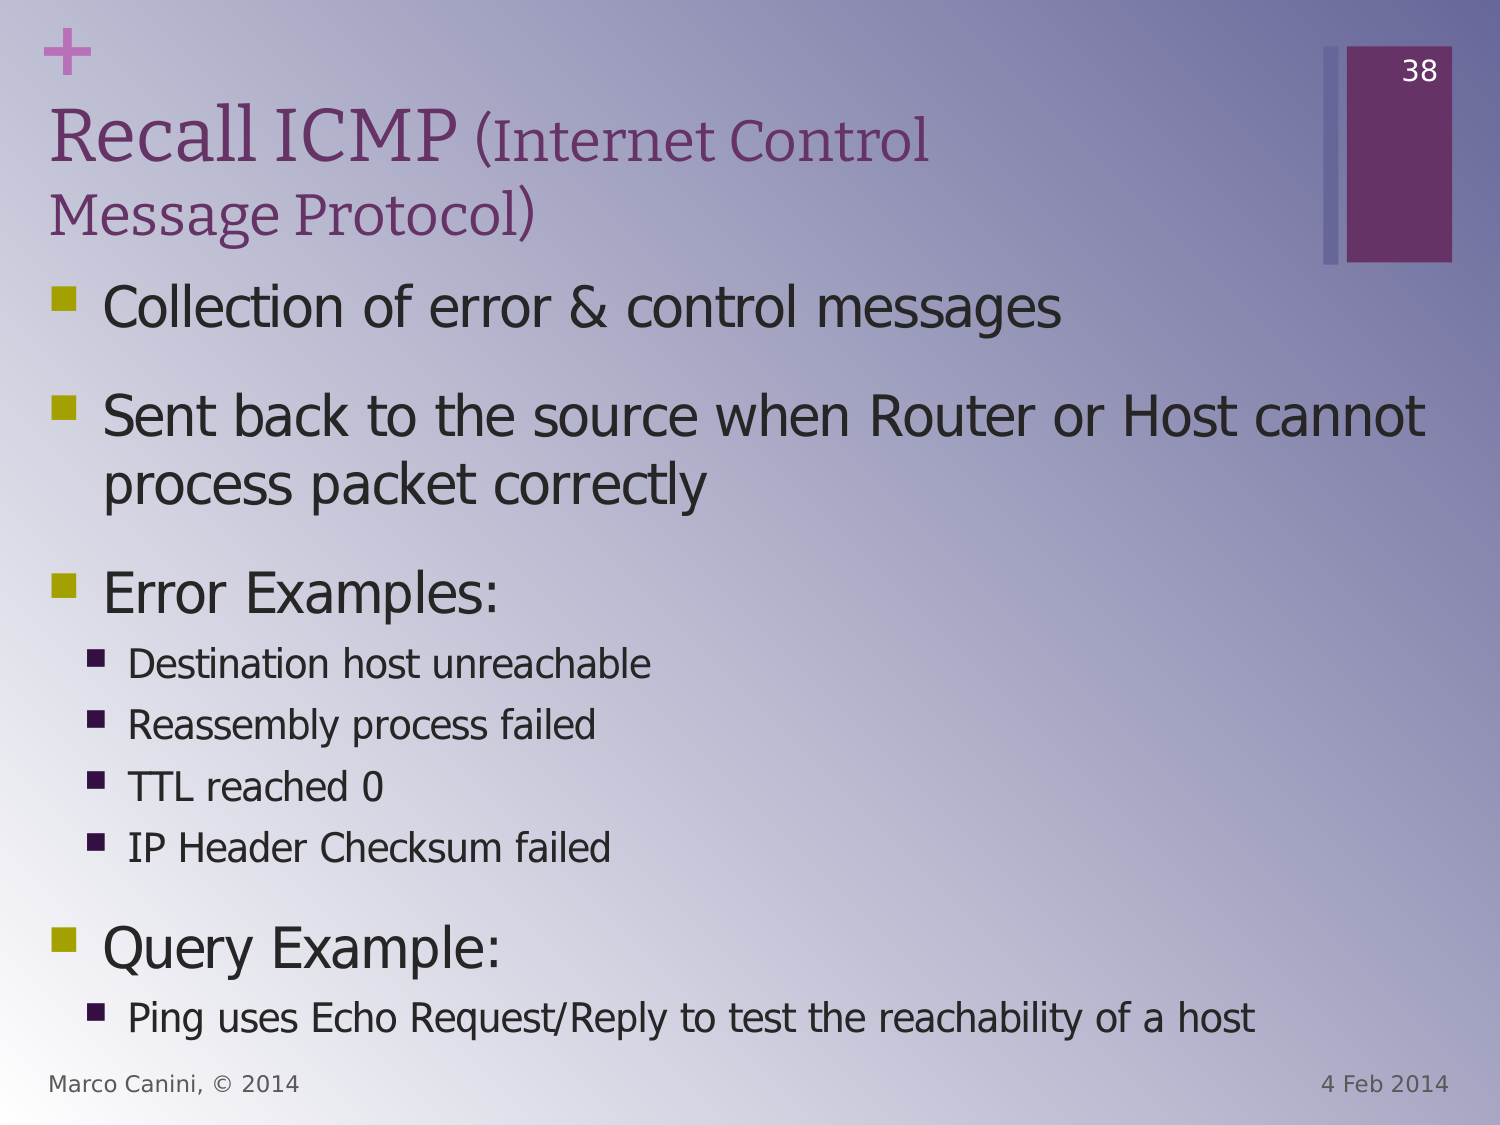

38
# Recall ICMP (Internet Control Message Protocol)
Collection of error & control messages
Sent back to the source when Router or Host cannot process packet correctly
Error Examples:
Destination host unreachable
Reassembly process failed
TTL reached 0
IP Header Checksum failed
Query Example:
Ping uses Echo Request/Reply to test the reachability of a host
Marco Canini, © 2014
4 Feb 2014